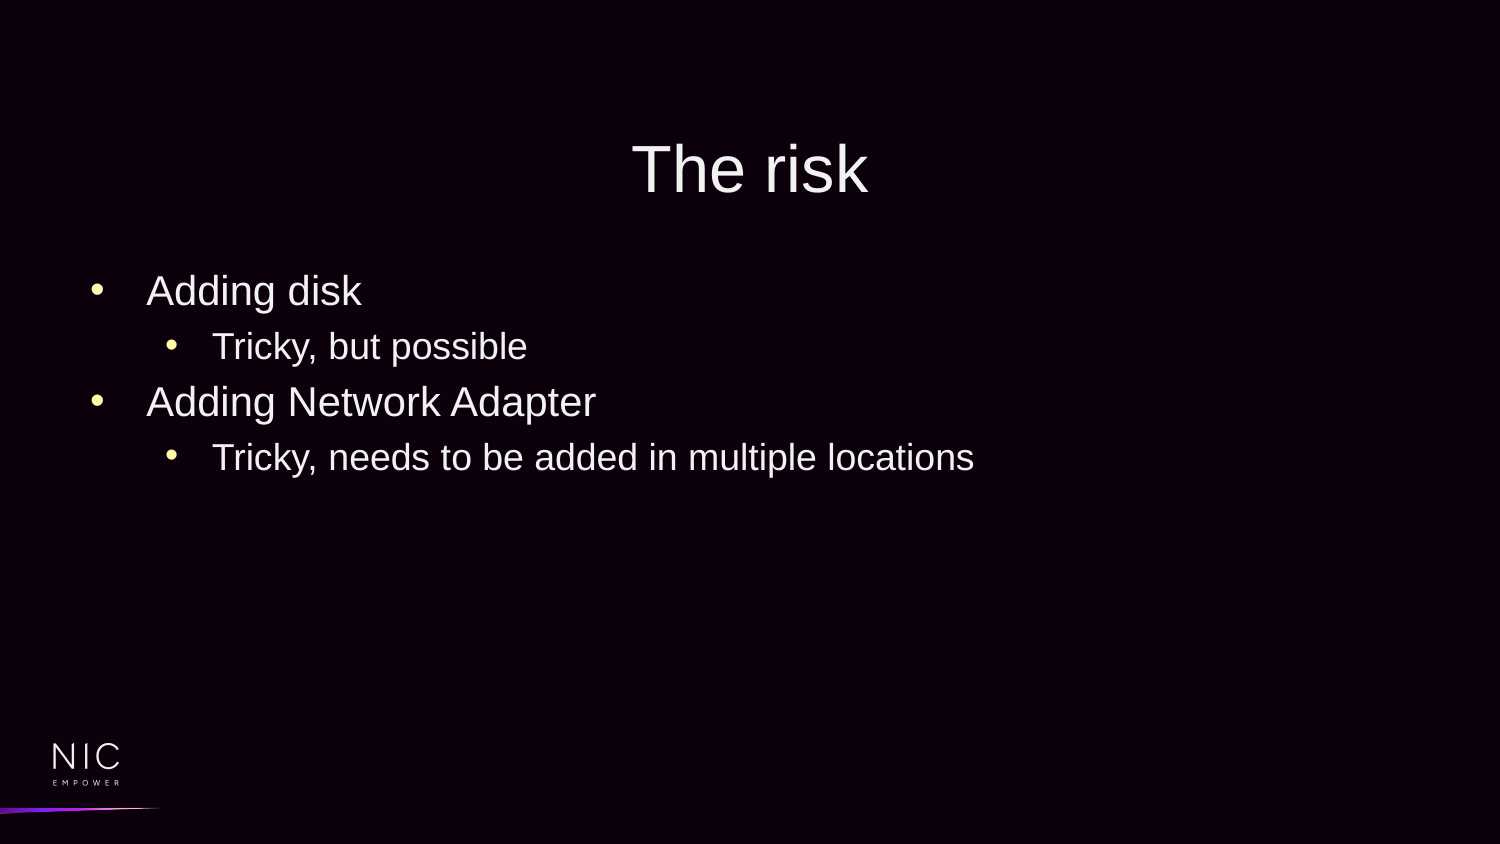

# The risk
Adding disk
Tricky, but possible
Adding Network Adapter
Tricky, needs to be added in multiple locations